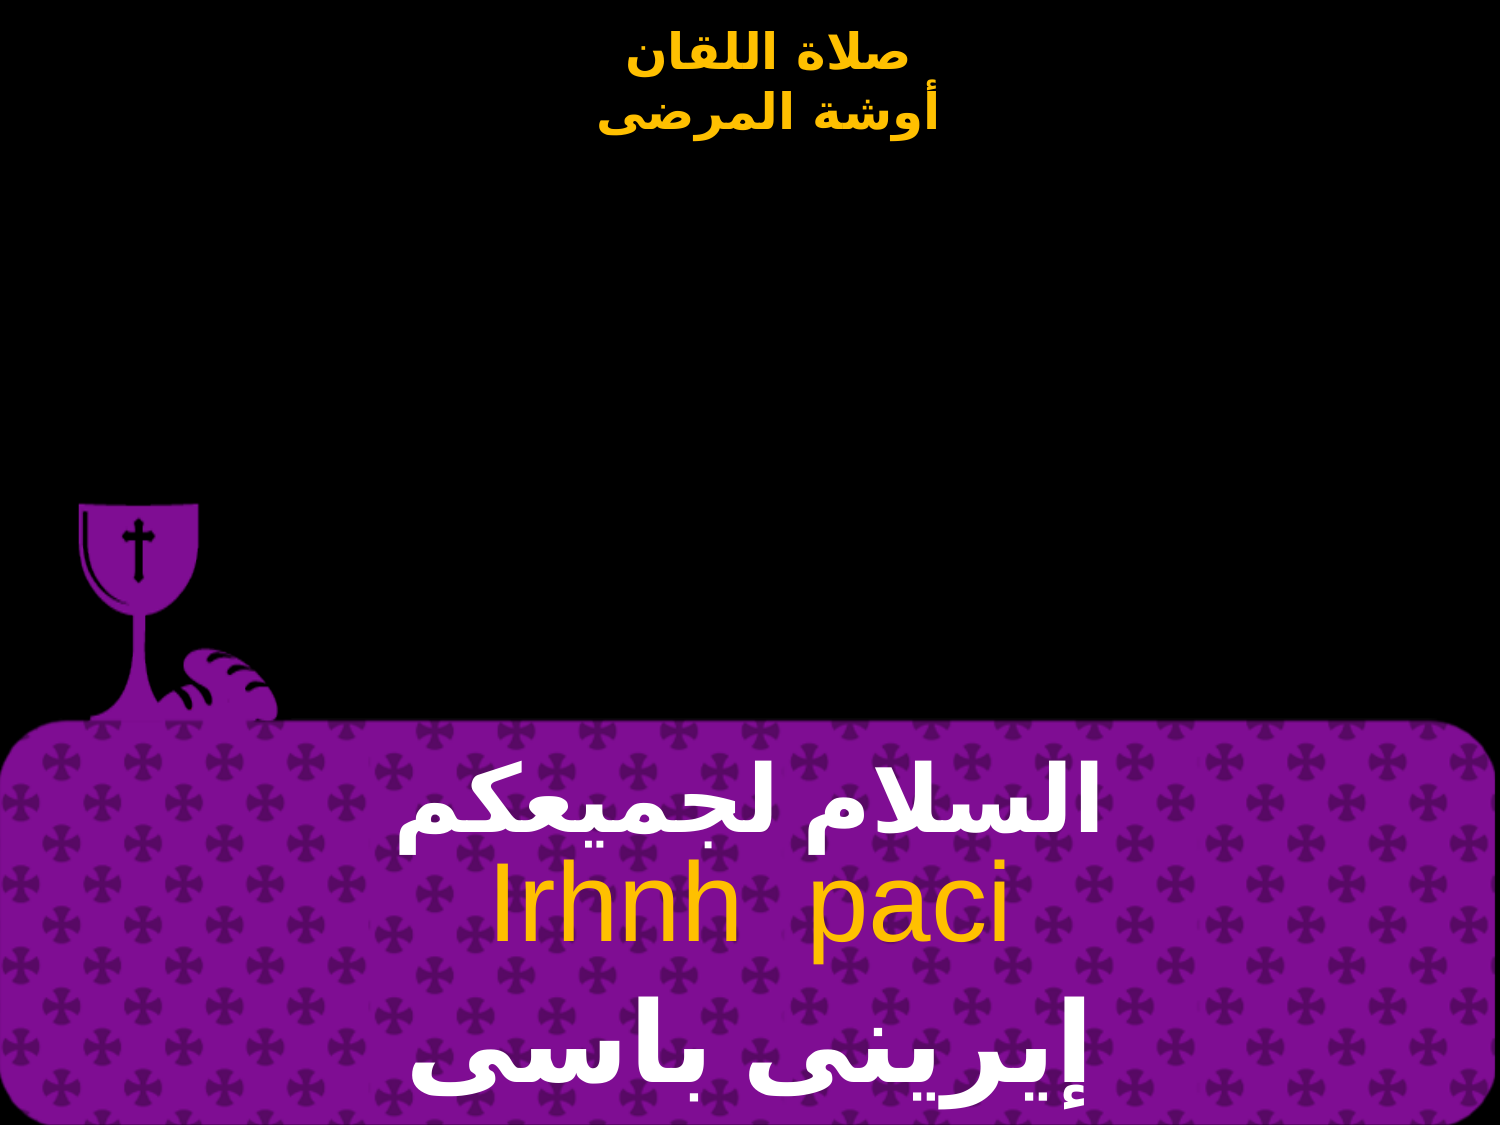

# السلام لجميعكم
Irhnh  paci
إيرينى باسى